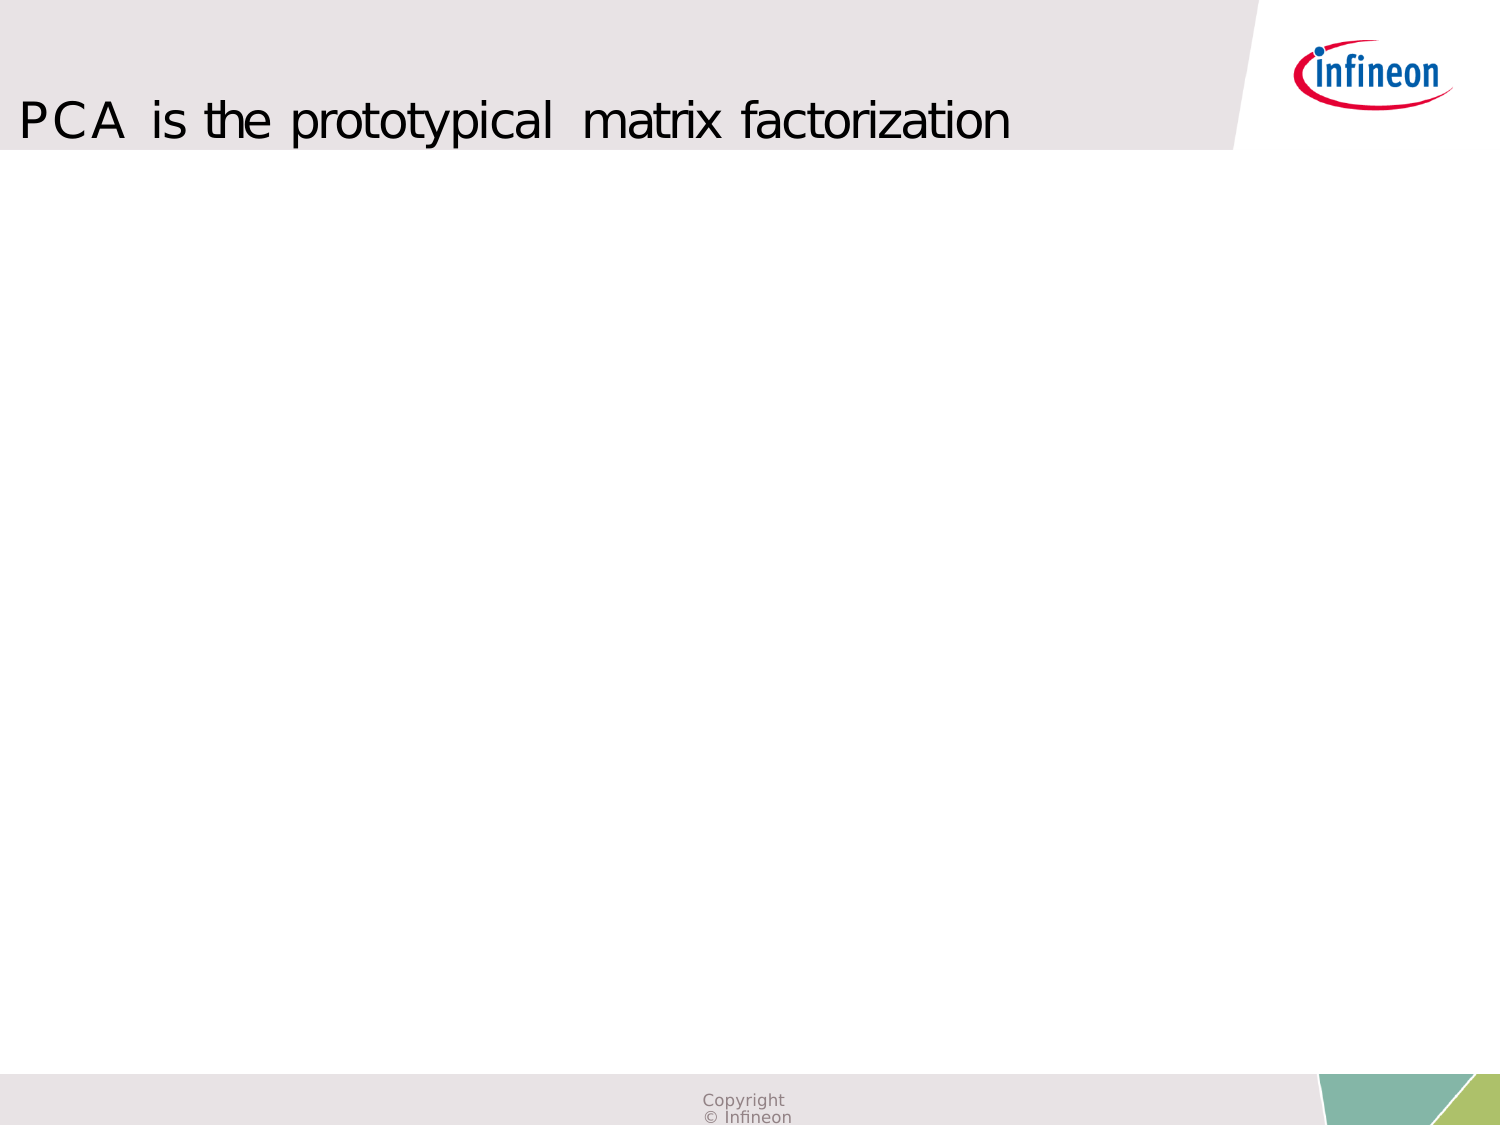

PCA is the prototypical  matrix factorization
Copyright © Infineon Technologies AG 2019. All rights reserved.